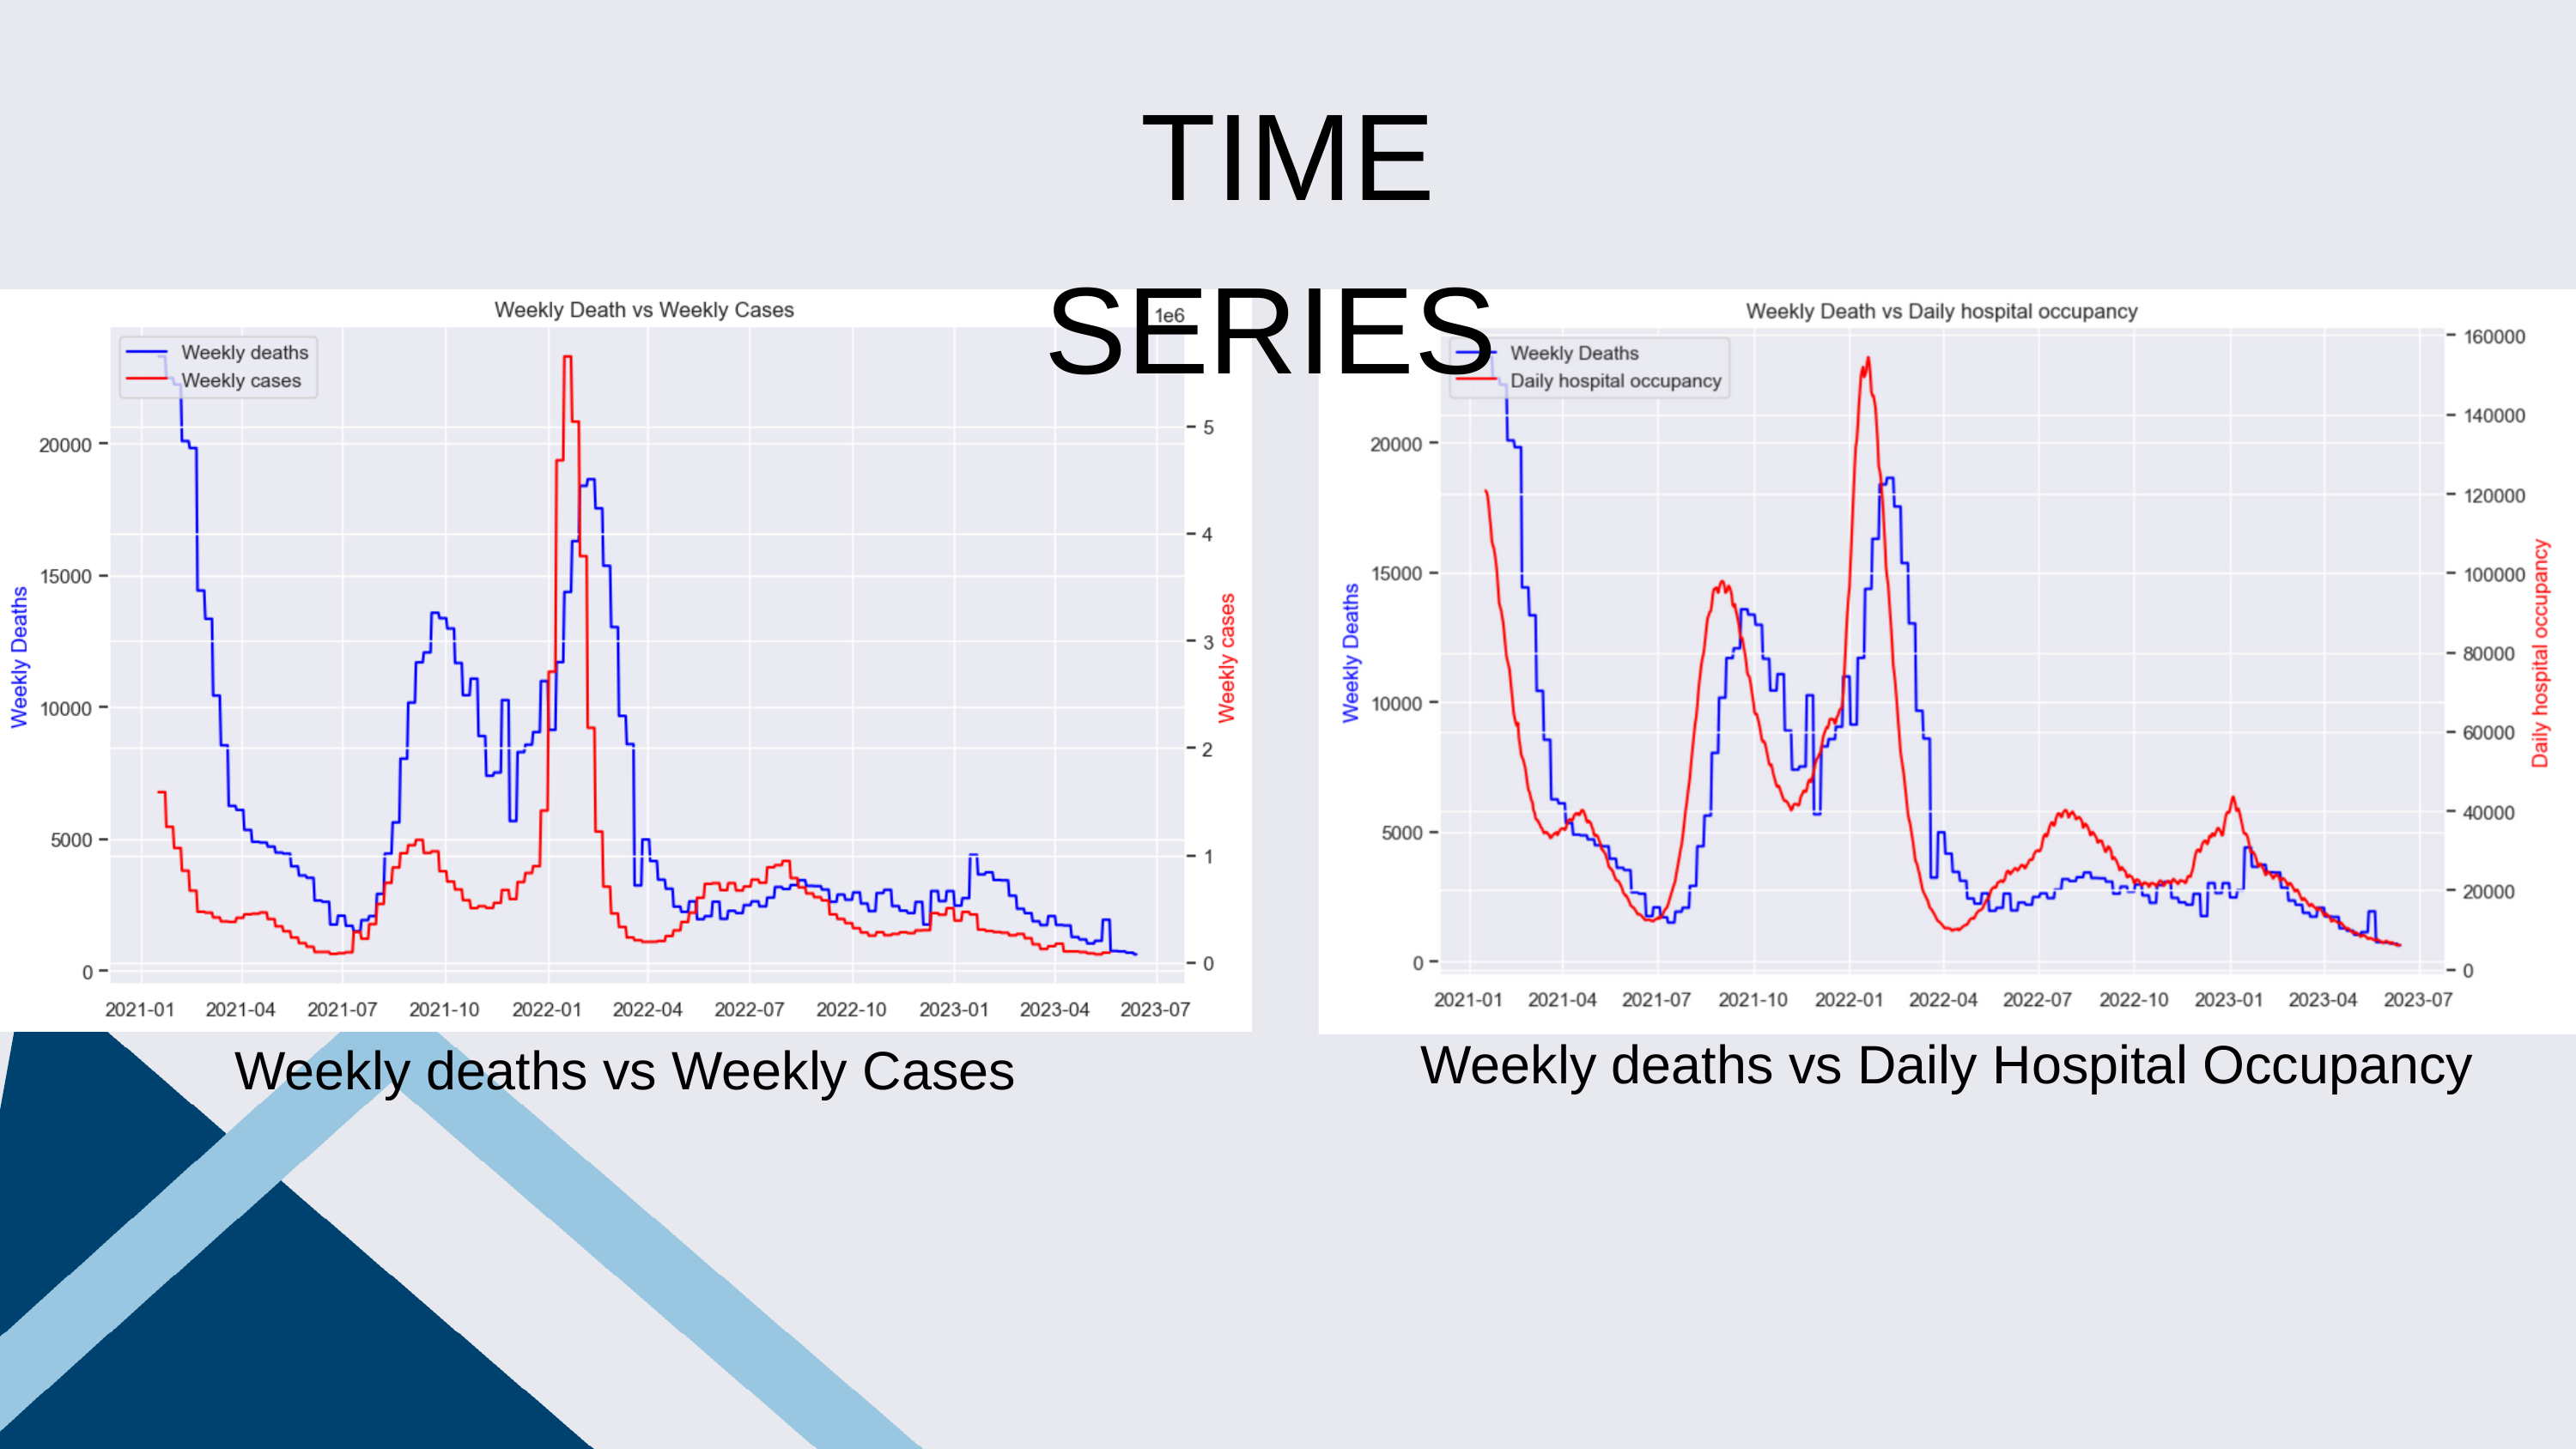

TIME SERIES

Weekly deaths vs Weekly Cases

Weekly deaths vs Daily Hospital Occupancy